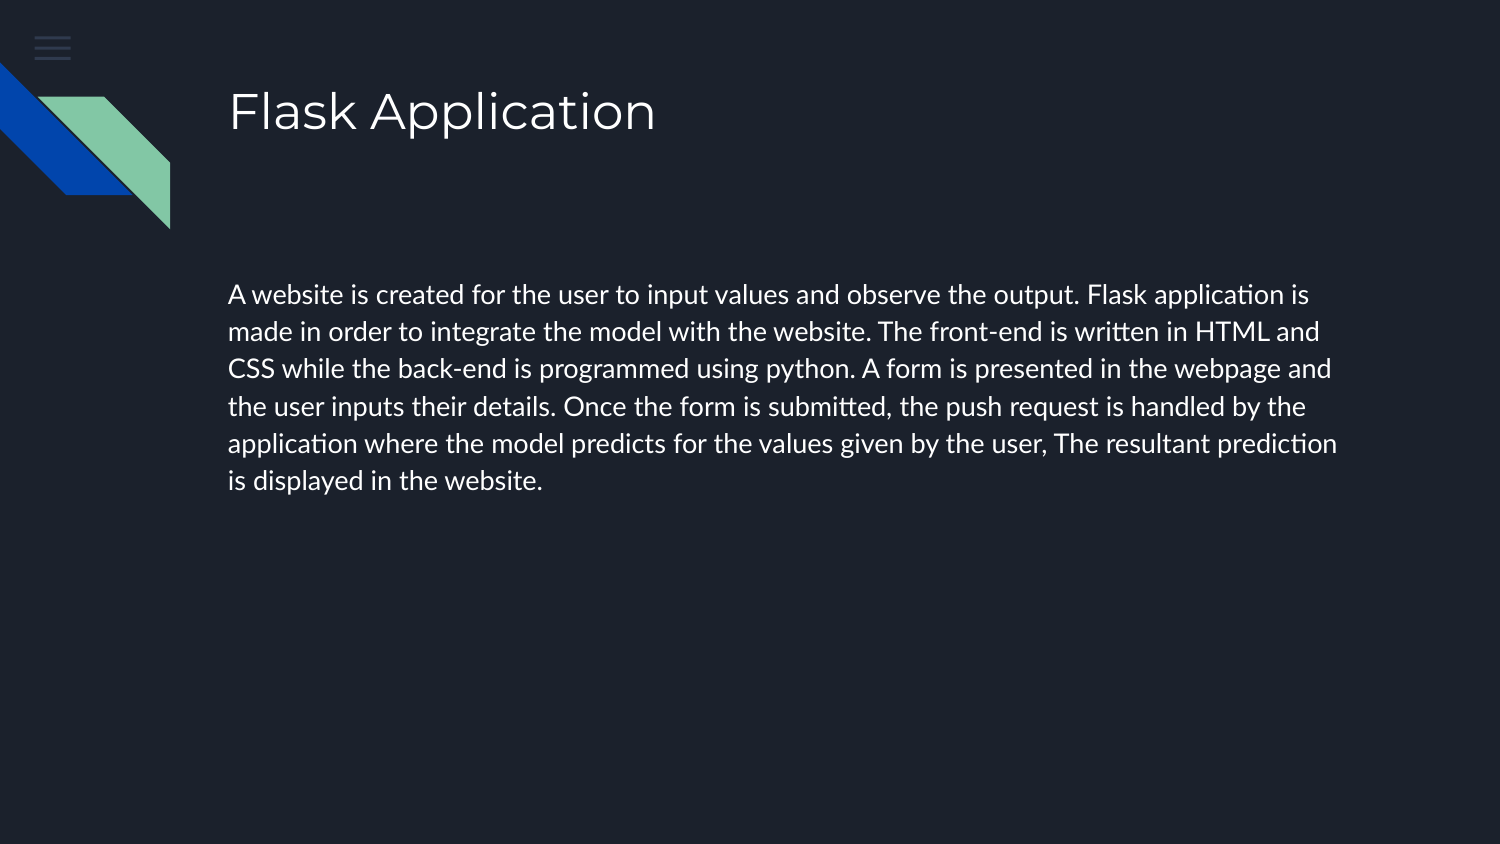

# Flask Application

A website is created for the user to input values and observe the output. Flask application is made in order to integrate the model with the website. The front-end is written in HTML and CSS while the back-end is programmed using python. A form is presented in the webpage and the user inputs their details. Once the form is submitted, the push request is handled by the application where the model predicts for the values given by the user, The resultant prediction is displayed in the website.